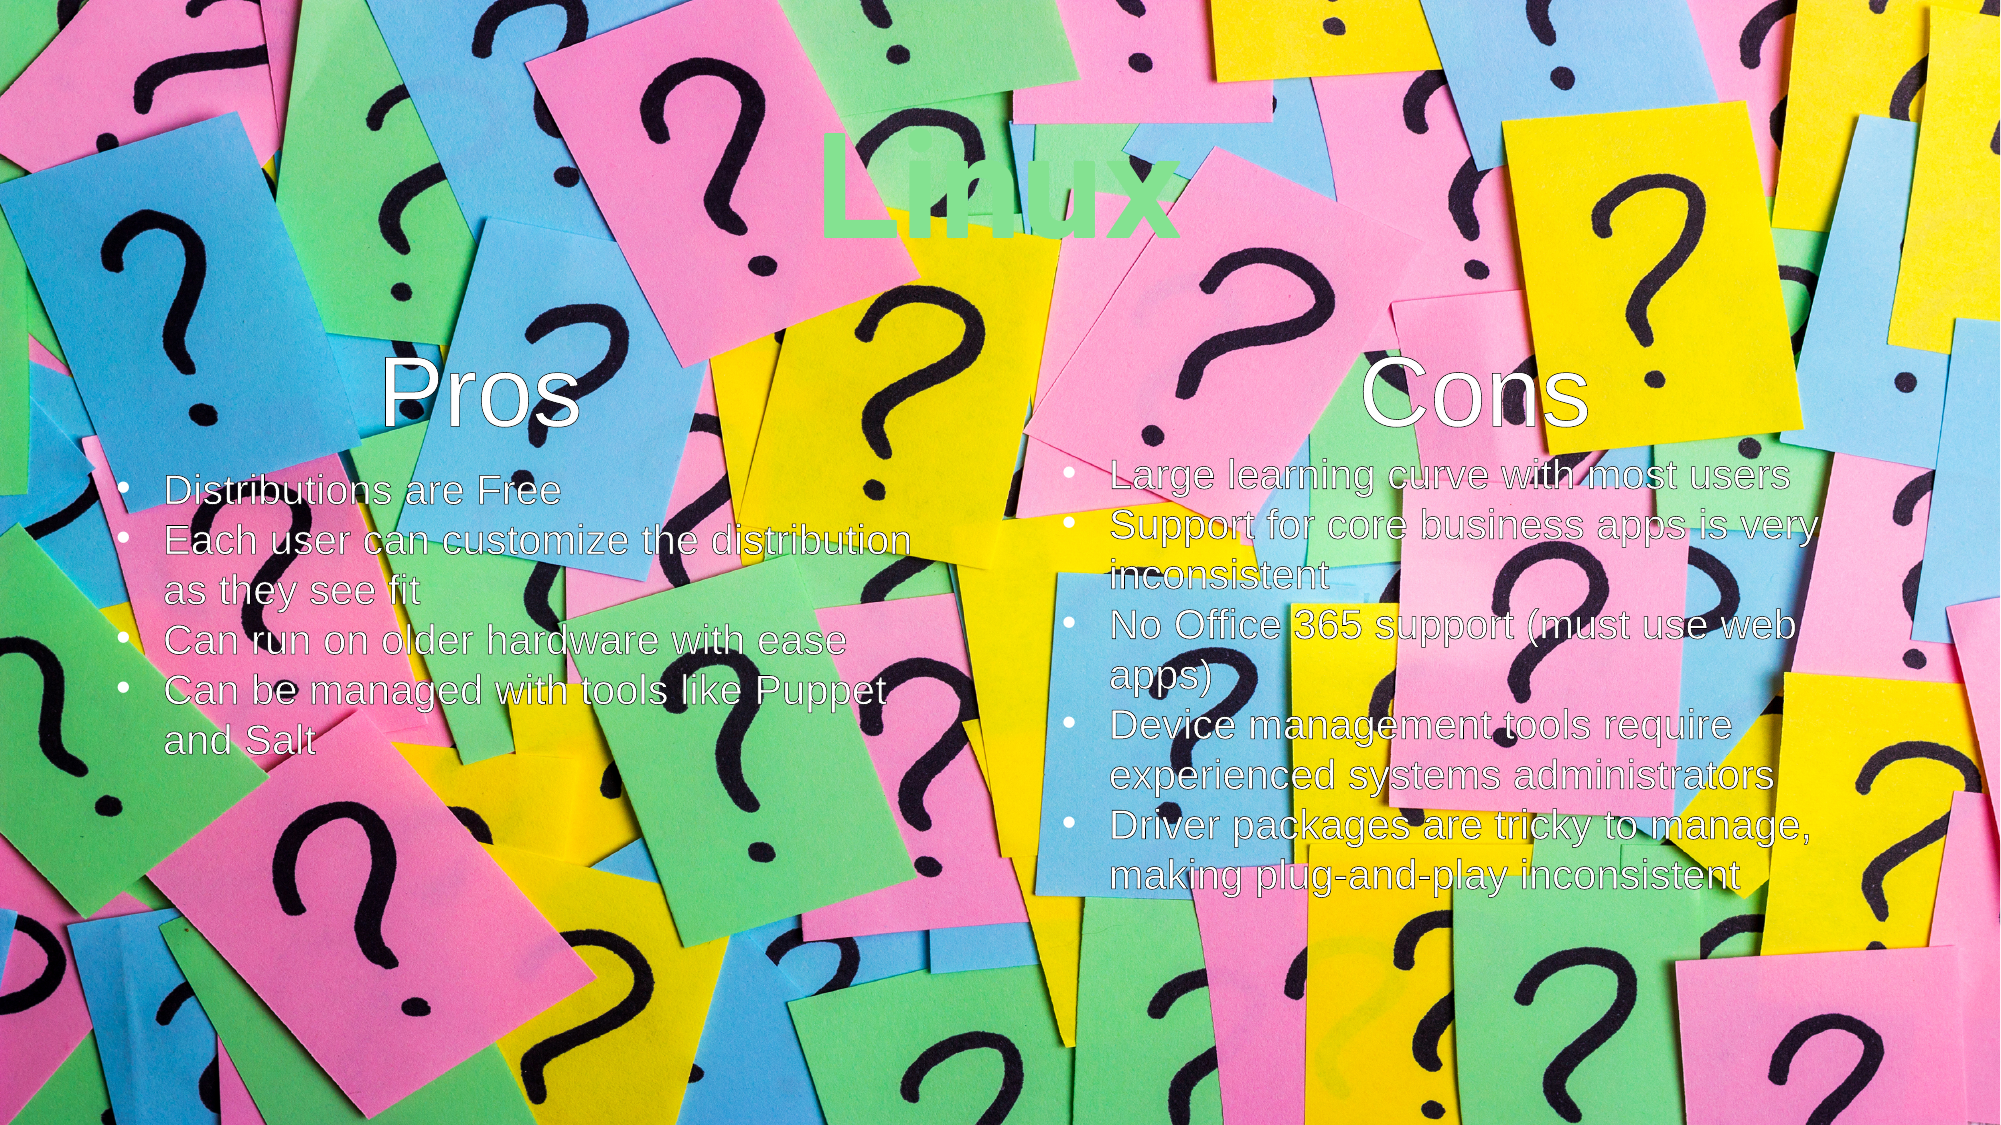

Linux
Pros
Cons
Large learning curve with most users
Support for core business apps is very inconsistent
No Office 365 support (must use web apps)
Device management tools require experienced systems administrators
Driver packages are tricky to manage, making plug-and-play inconsistent

Distributions are Free
Each user can customize the distribution as they see fit
Can run on older hardware with ease
Can be managed with tools like Puppet and Salt